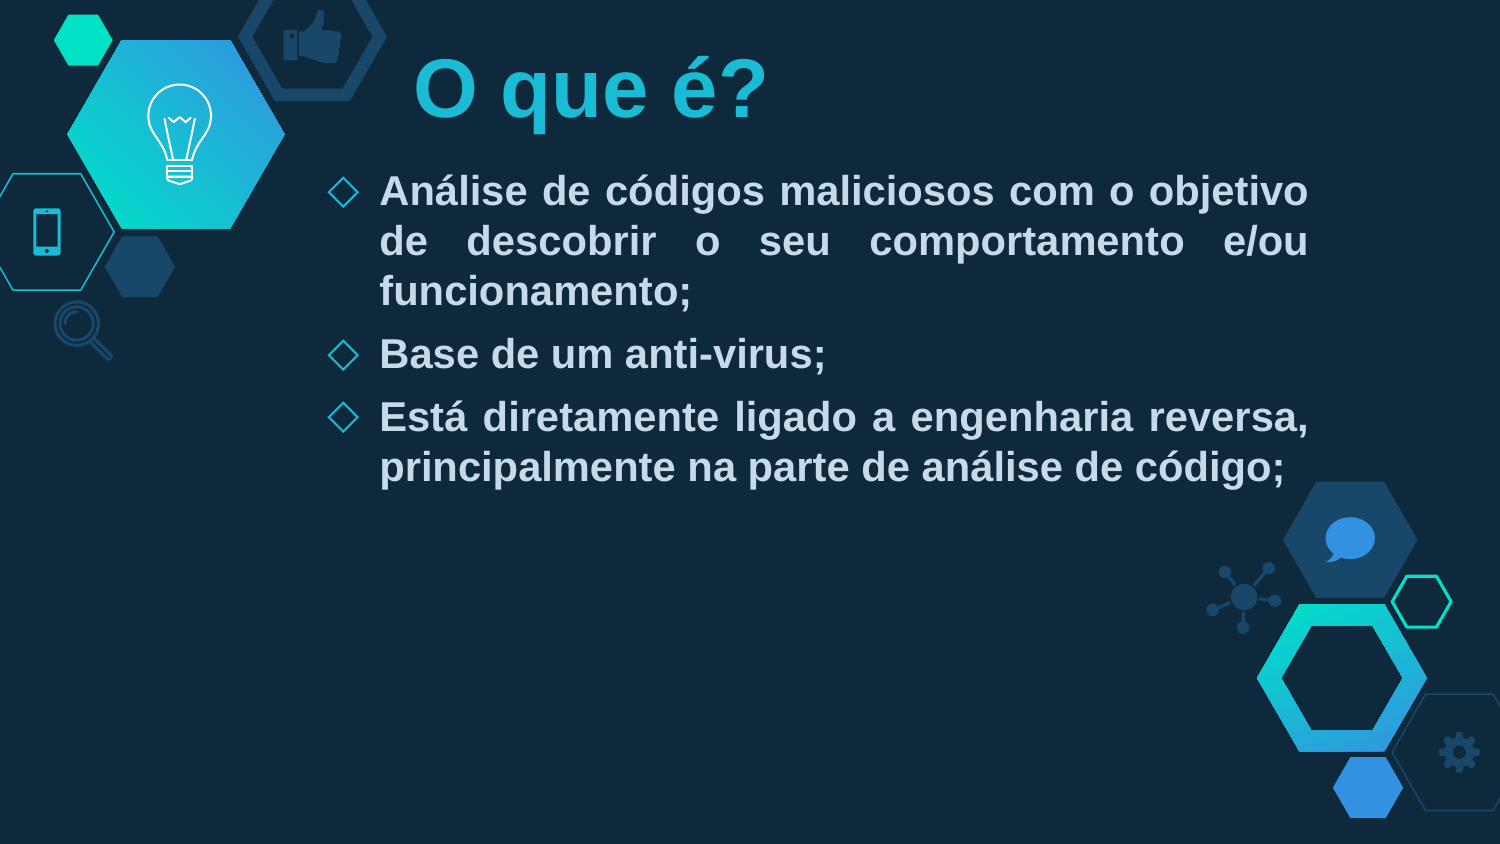

# O que é?
Análise de códigos maliciosos com o objetivo de descobrir o seu comportamento e/ou funcionamento;
Base de um anti-virus;
Está diretamente ligado a engenharia reversa, principalmente na parte de análise de código;